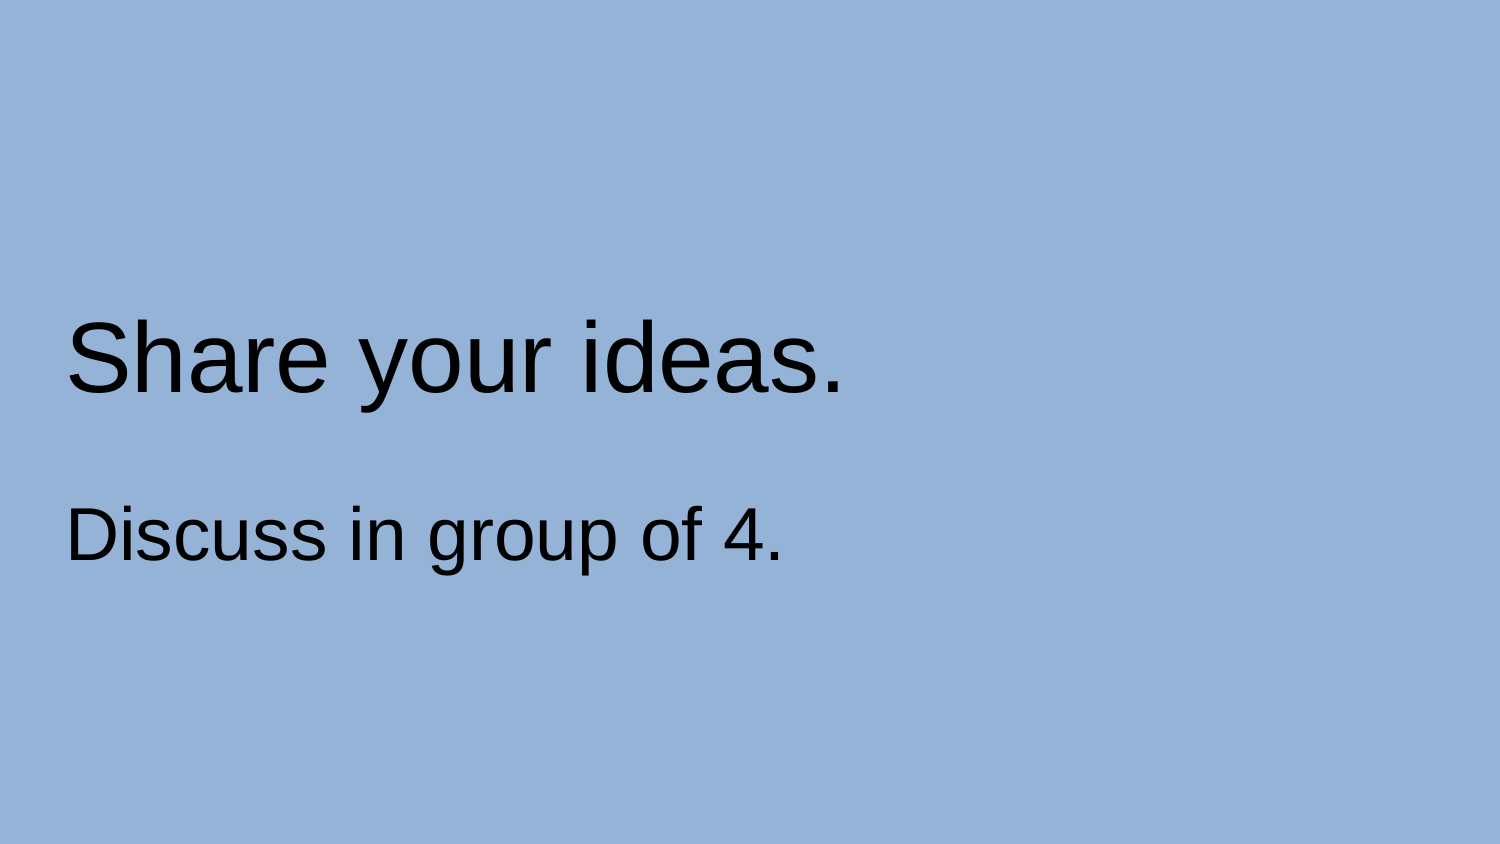

# Share your ideas.
Discuss in group of 4.